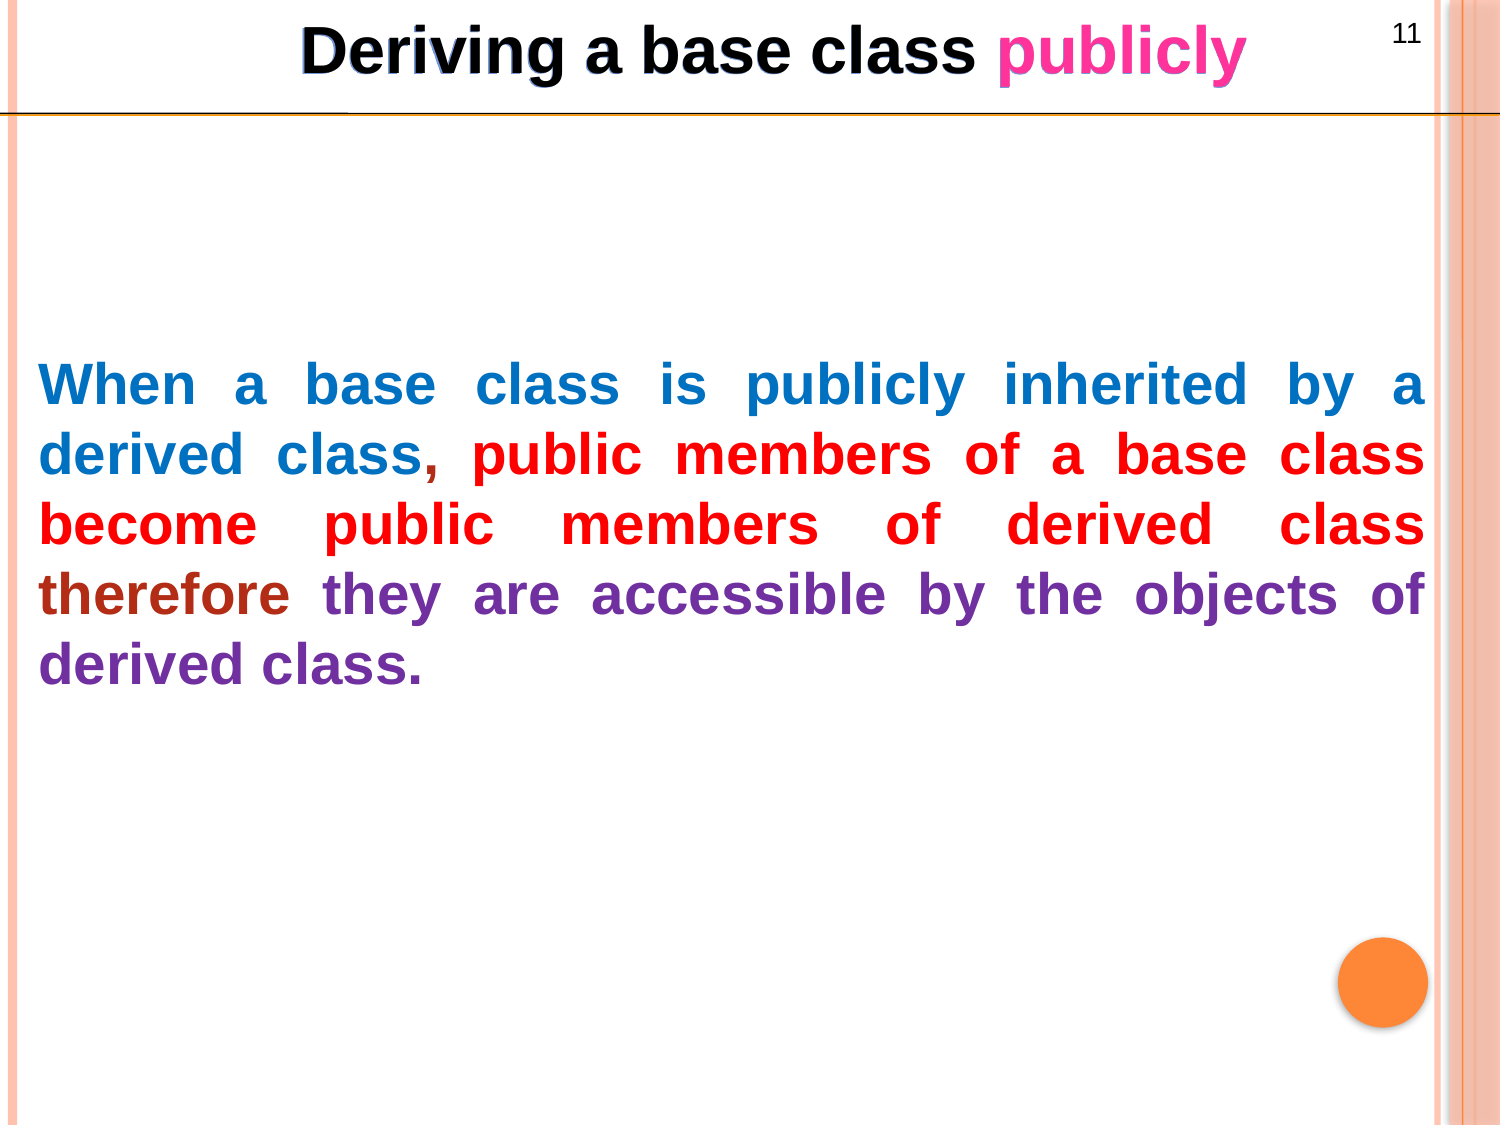

Deriving a base class publicly

When a base class is publicly inherited by a derived class, public members of a base class become public members of derived class therefore they are accessible by the objects of derived class.